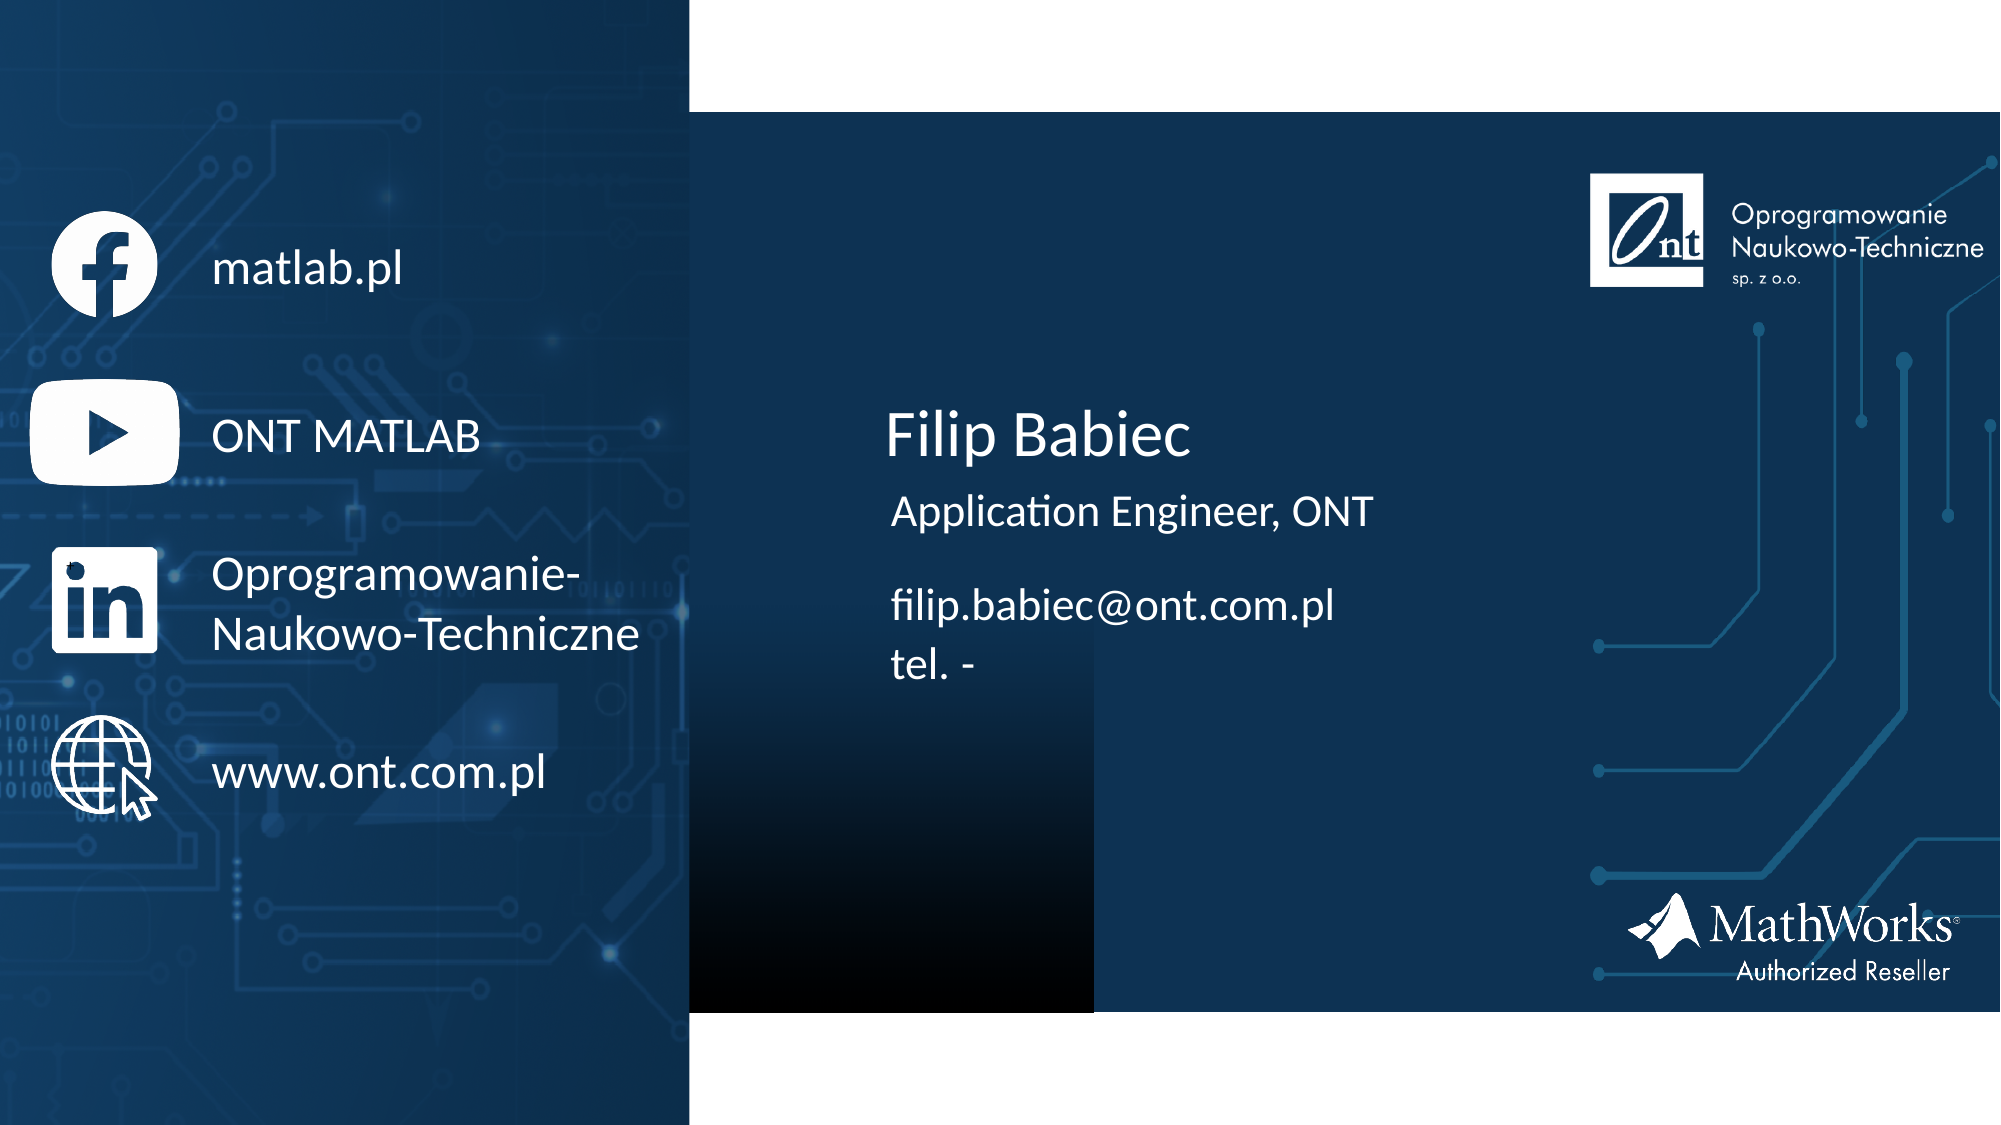

Filip Babiec
Application Engineer, ONT
filip.babiec@ont.com.pl
-